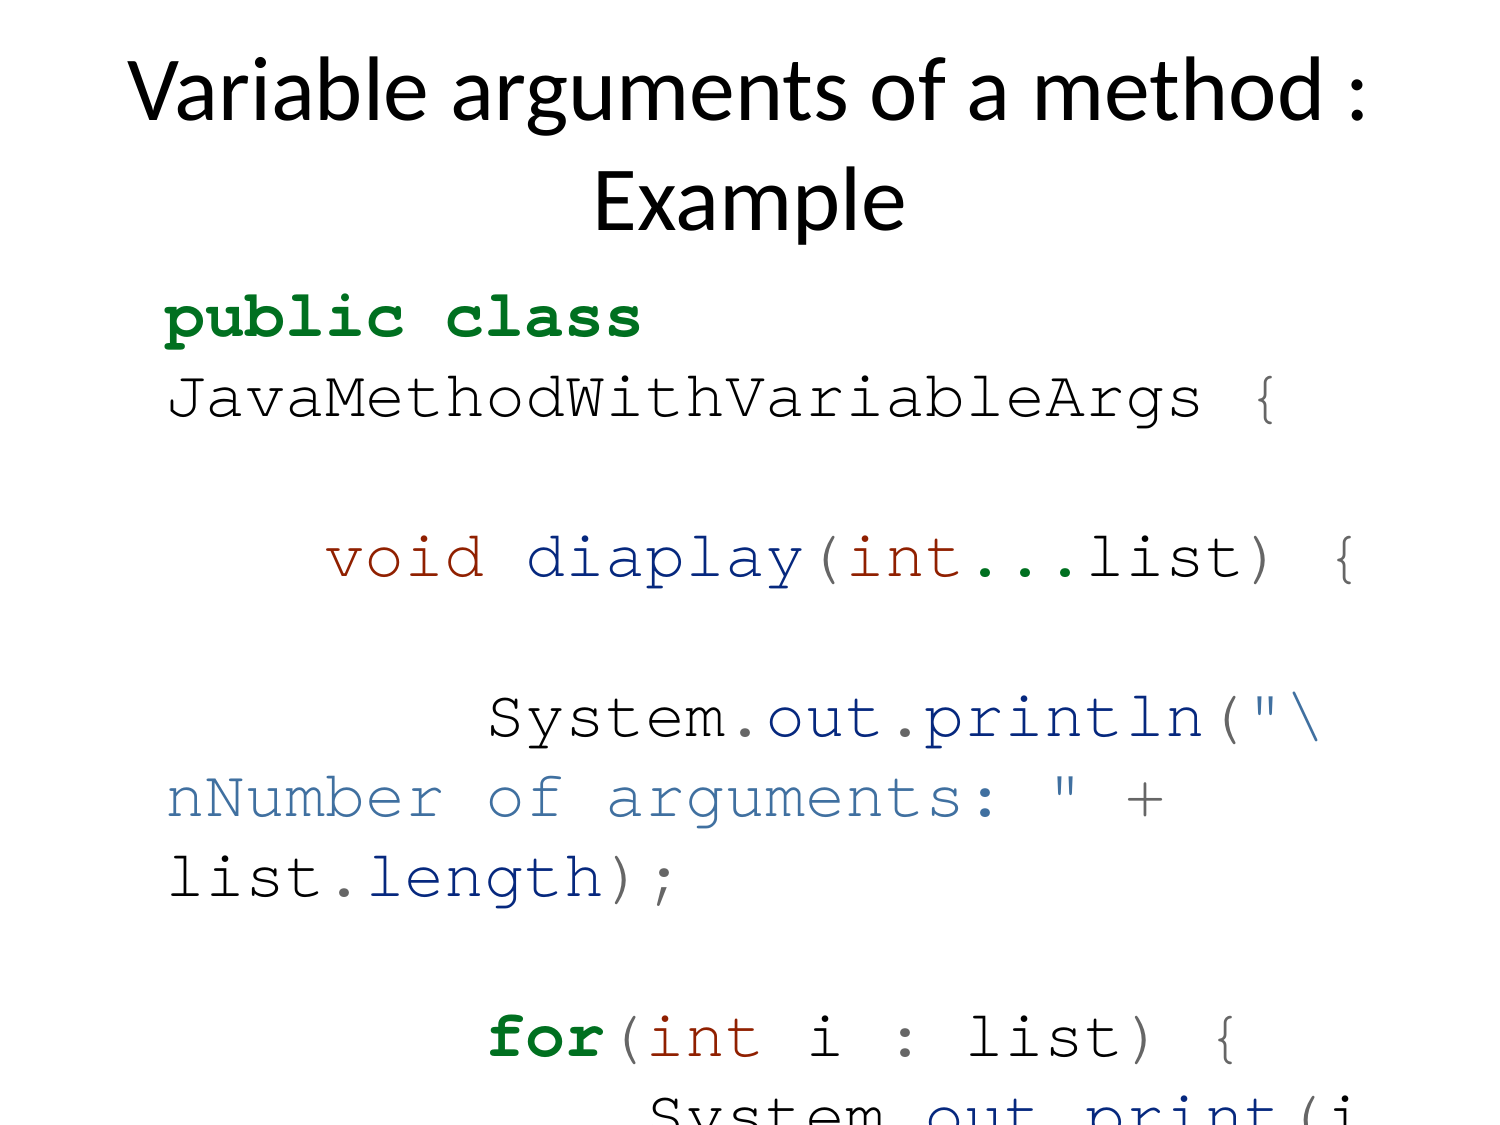

# Variable arguments of a method : Example
public class JavaMethodWithVariableArgs {
    void diaplay(int...list) {
        System.out.println("\nNumber of arguments: " + list.length);
        for(int i : list) {
            System.out.print(i + "\t");
        }
    }
...